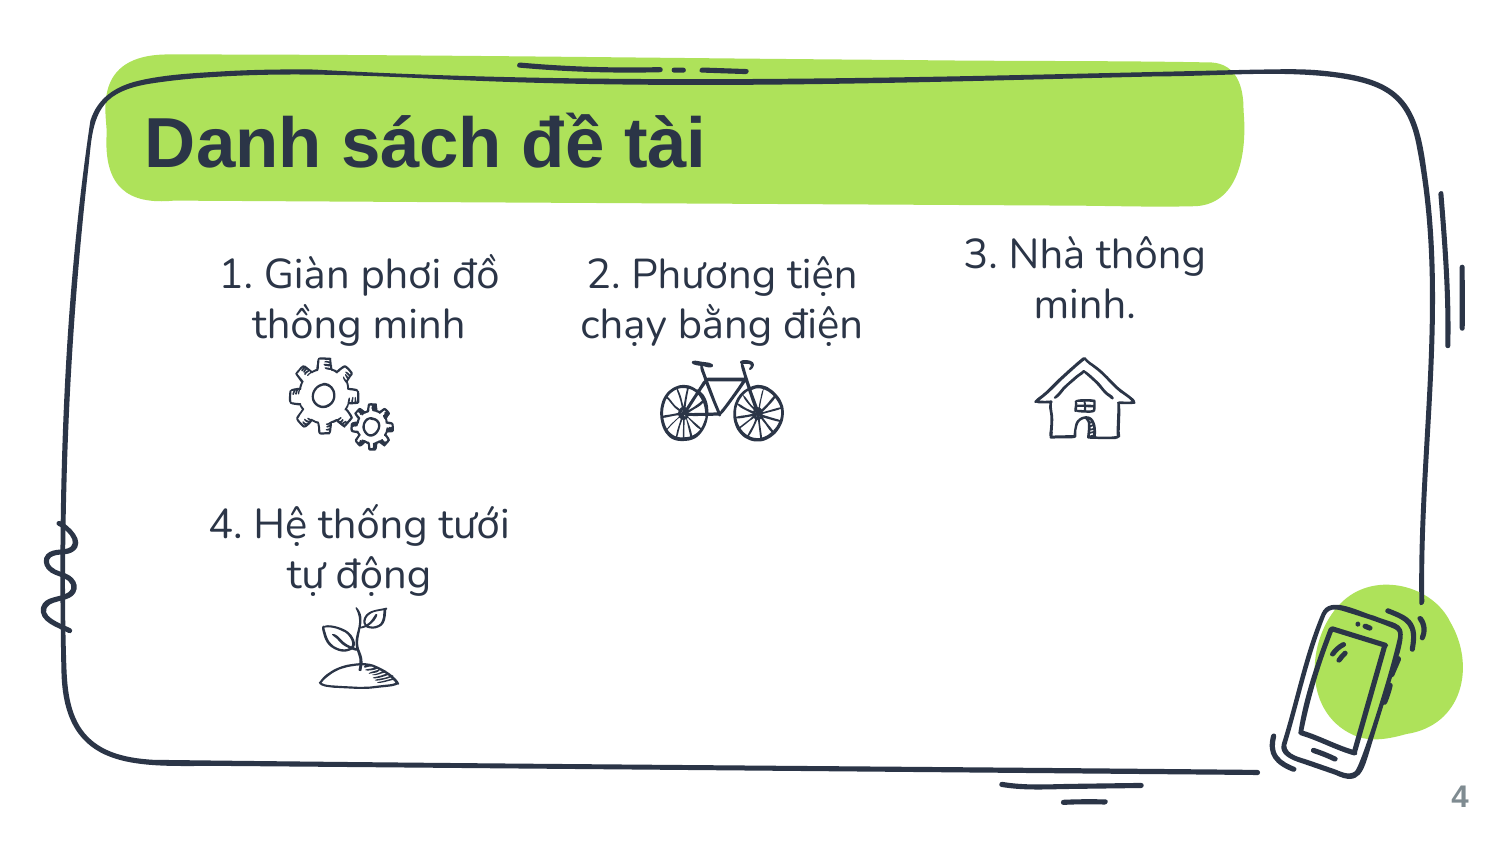

# Danh sách đề tài
3. Nhà thông minh.
1. Giàn phơi đồ thồng minh
2. Phương tiện chạy bằng điện

4. Hệ thống tưới tự động

4